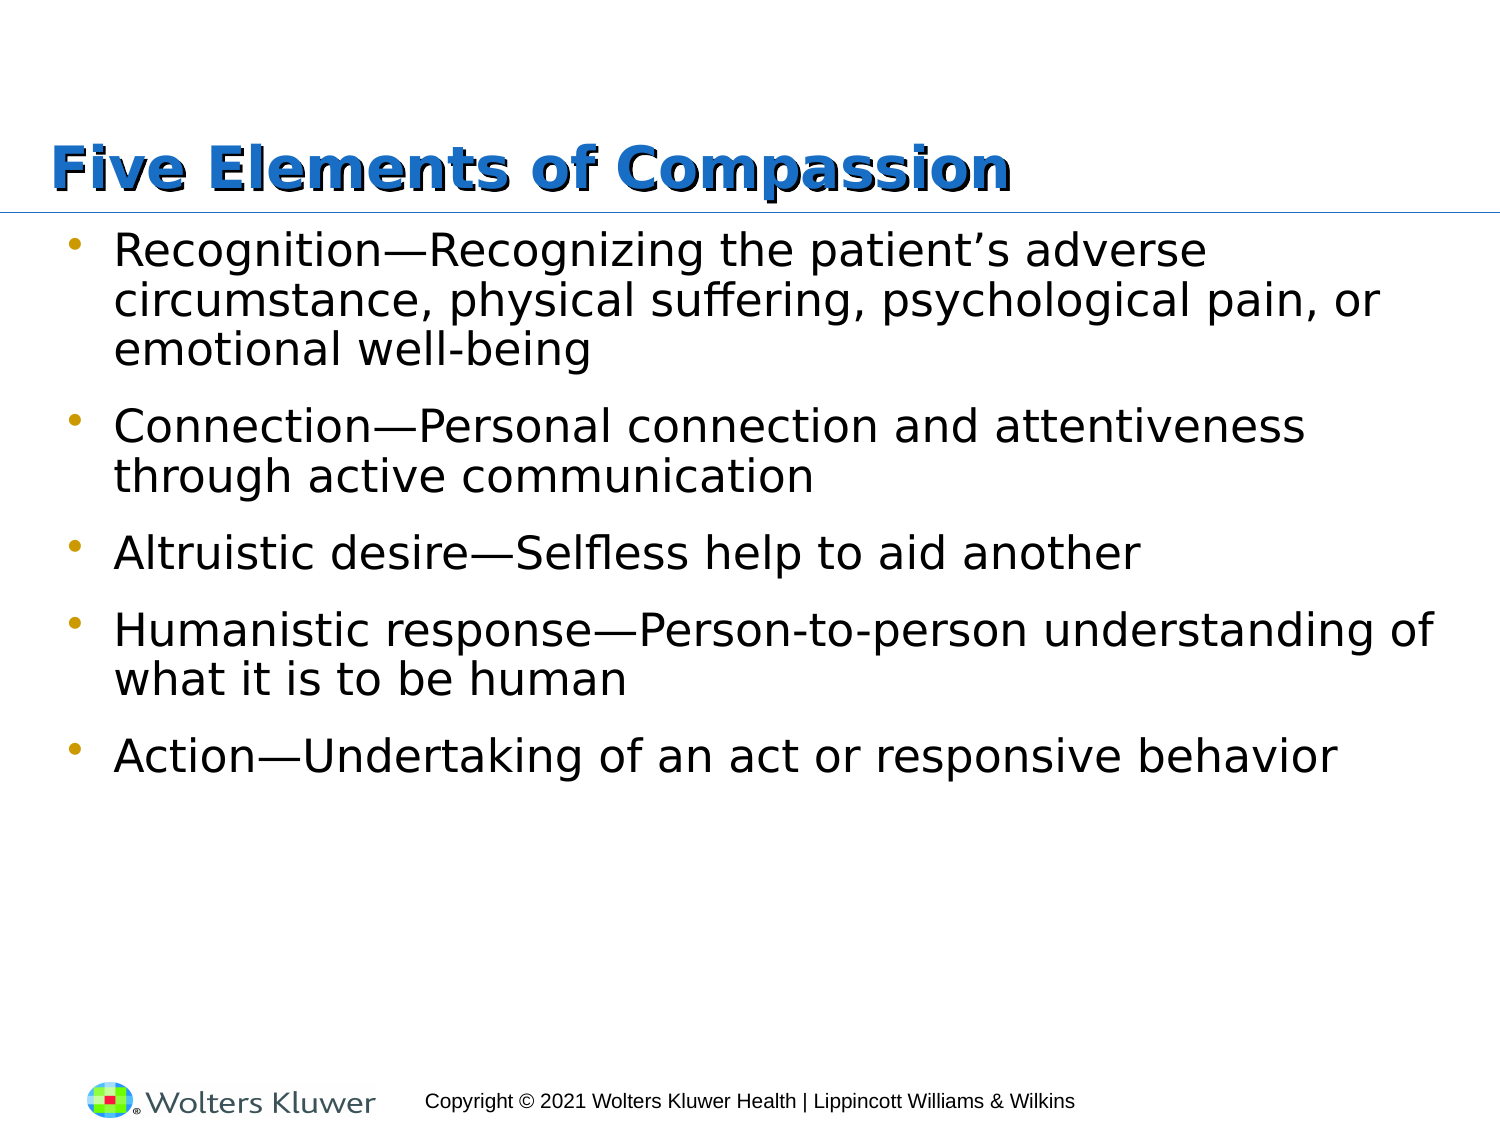

# Five Elements of Compassion
Recognition—Recognizing the patient’s adverse circumstance, physical suffering, psychological pain, or emotional well-being
Connection—Personal connection and attentiveness through active communication
Altruistic desire—Selfless help to aid another
Humanistic response—Person-to-person understanding of what it is to be human
Action—Undertaking of an act or responsive behavior